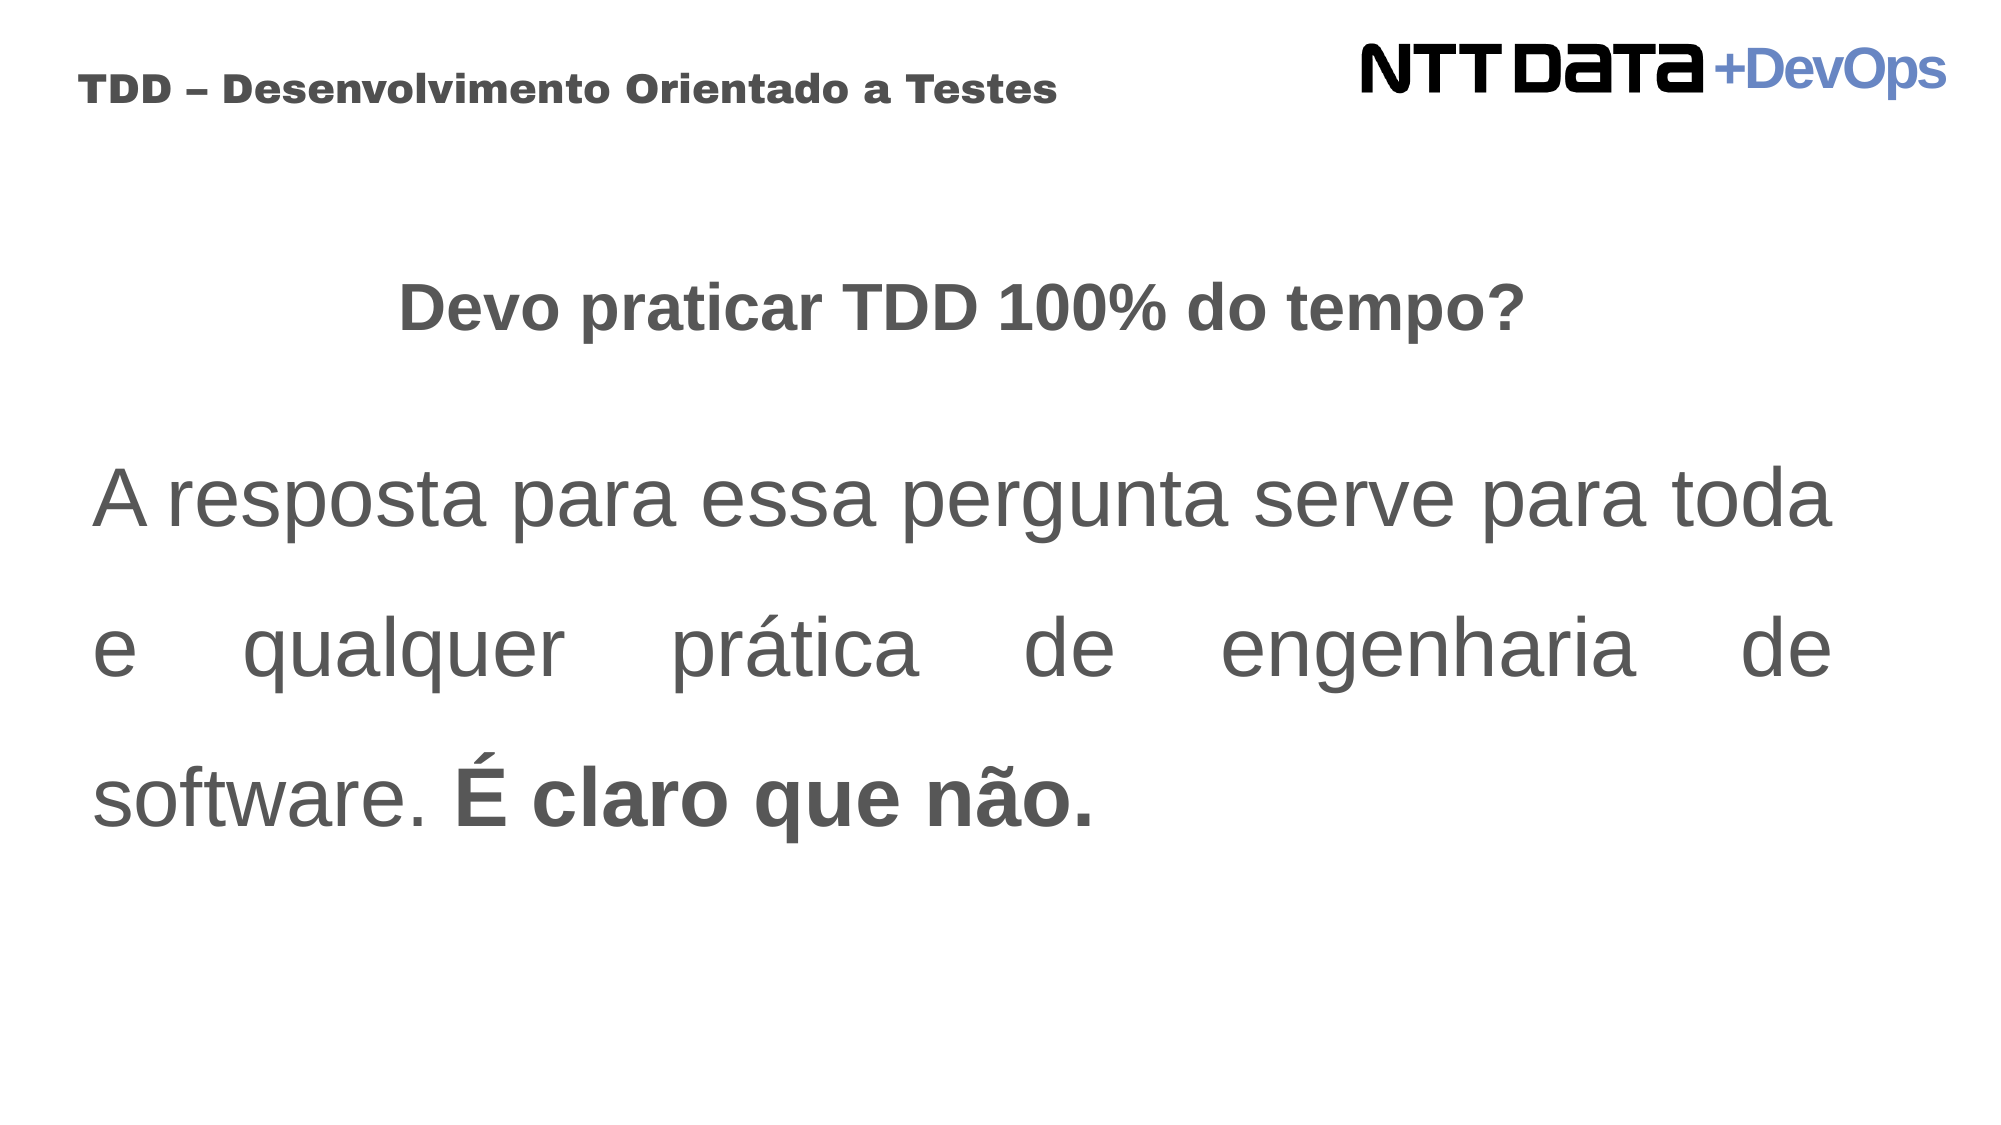

TDD – Desenvolvimento Orientado a Testes
Devo praticar TDD 100% do tempo?

A resposta para essa pergunta serve para toda e qualquer prática de engenharia de software. É claro que não.